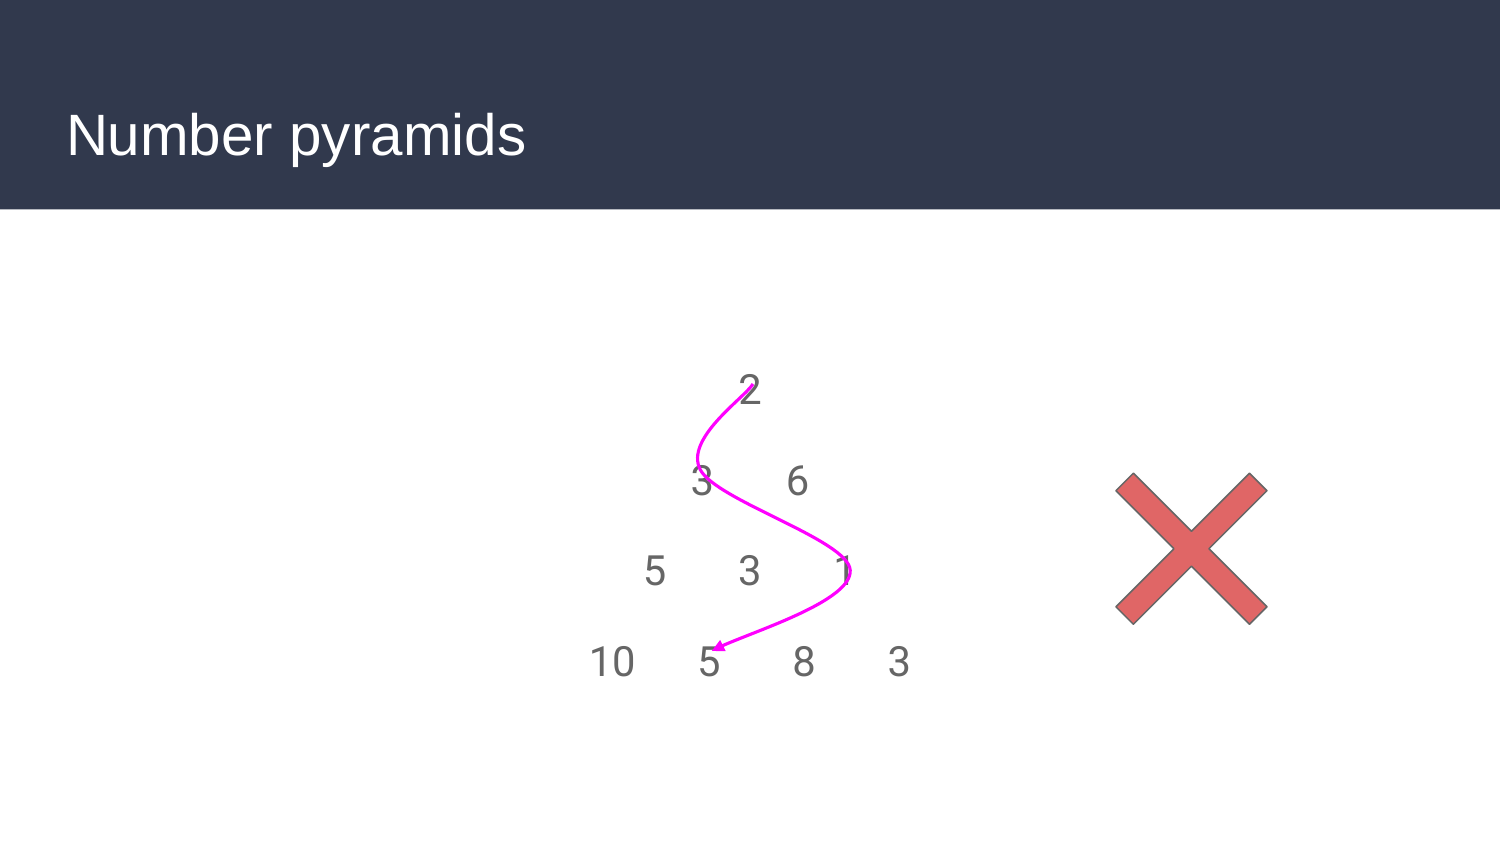

# Number pyramids
2
3       6
5       3       1
10      5       8       3